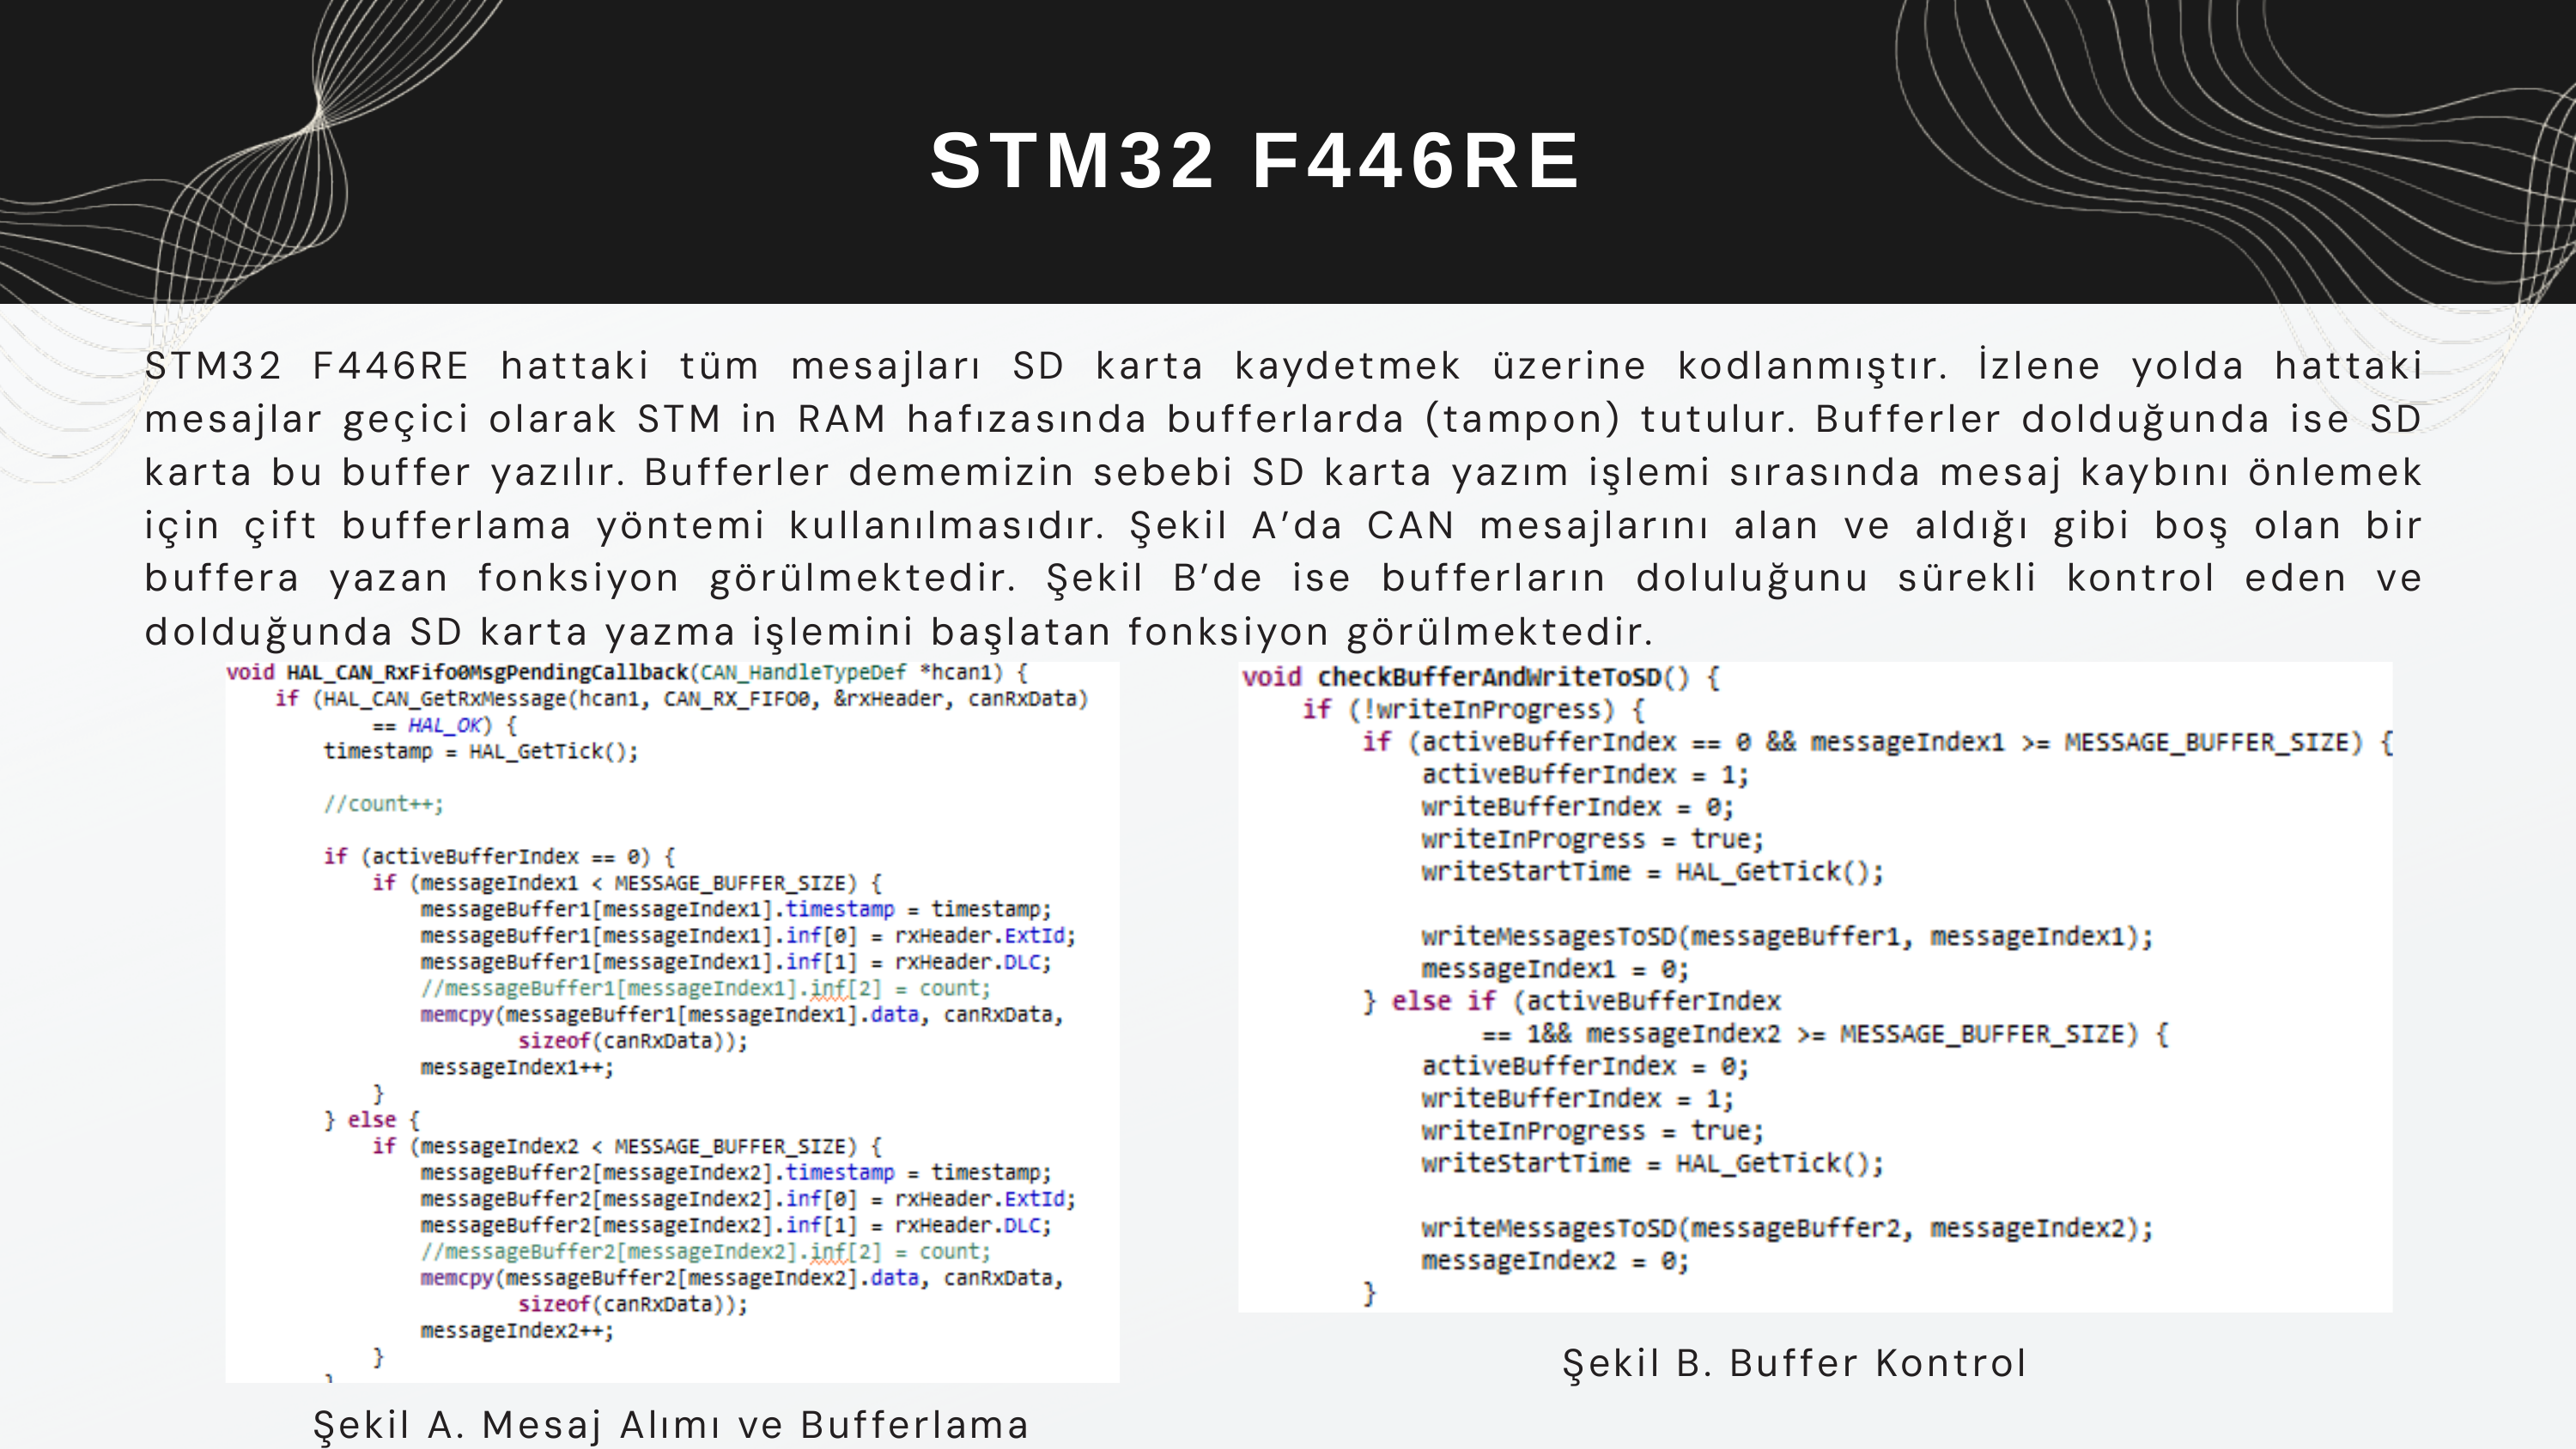

STM32 F446RE
STM32 F446RE hattaki tüm mesajları SD karta kaydetmek üzerine kodlanmıştır. İzlene yolda hattaki mesajlar geçici olarak STM in RAM hafızasında bufferlarda (tampon) tutulur. Bufferler dolduğunda ise SD karta bu buffer yazılır. Bufferler dememizin sebebi SD karta yazım işlemi sırasında mesaj kaybını önlemek için çift bufferlama yöntemi kullanılmasıdır. Şekil A’da CAN mesajlarını alan ve aldığı gibi boş olan bir buffera yazan fonksiyon görülmektedir. Şekil B’de ise bufferların doluluğunu sürekli kontrol eden ve dolduğunda SD karta yazma işlemini başlatan fonksiyon görülmektedir.

Şekil B. Buffer Kontrol
Şekil A. Mesaj Alımı ve Bufferlama